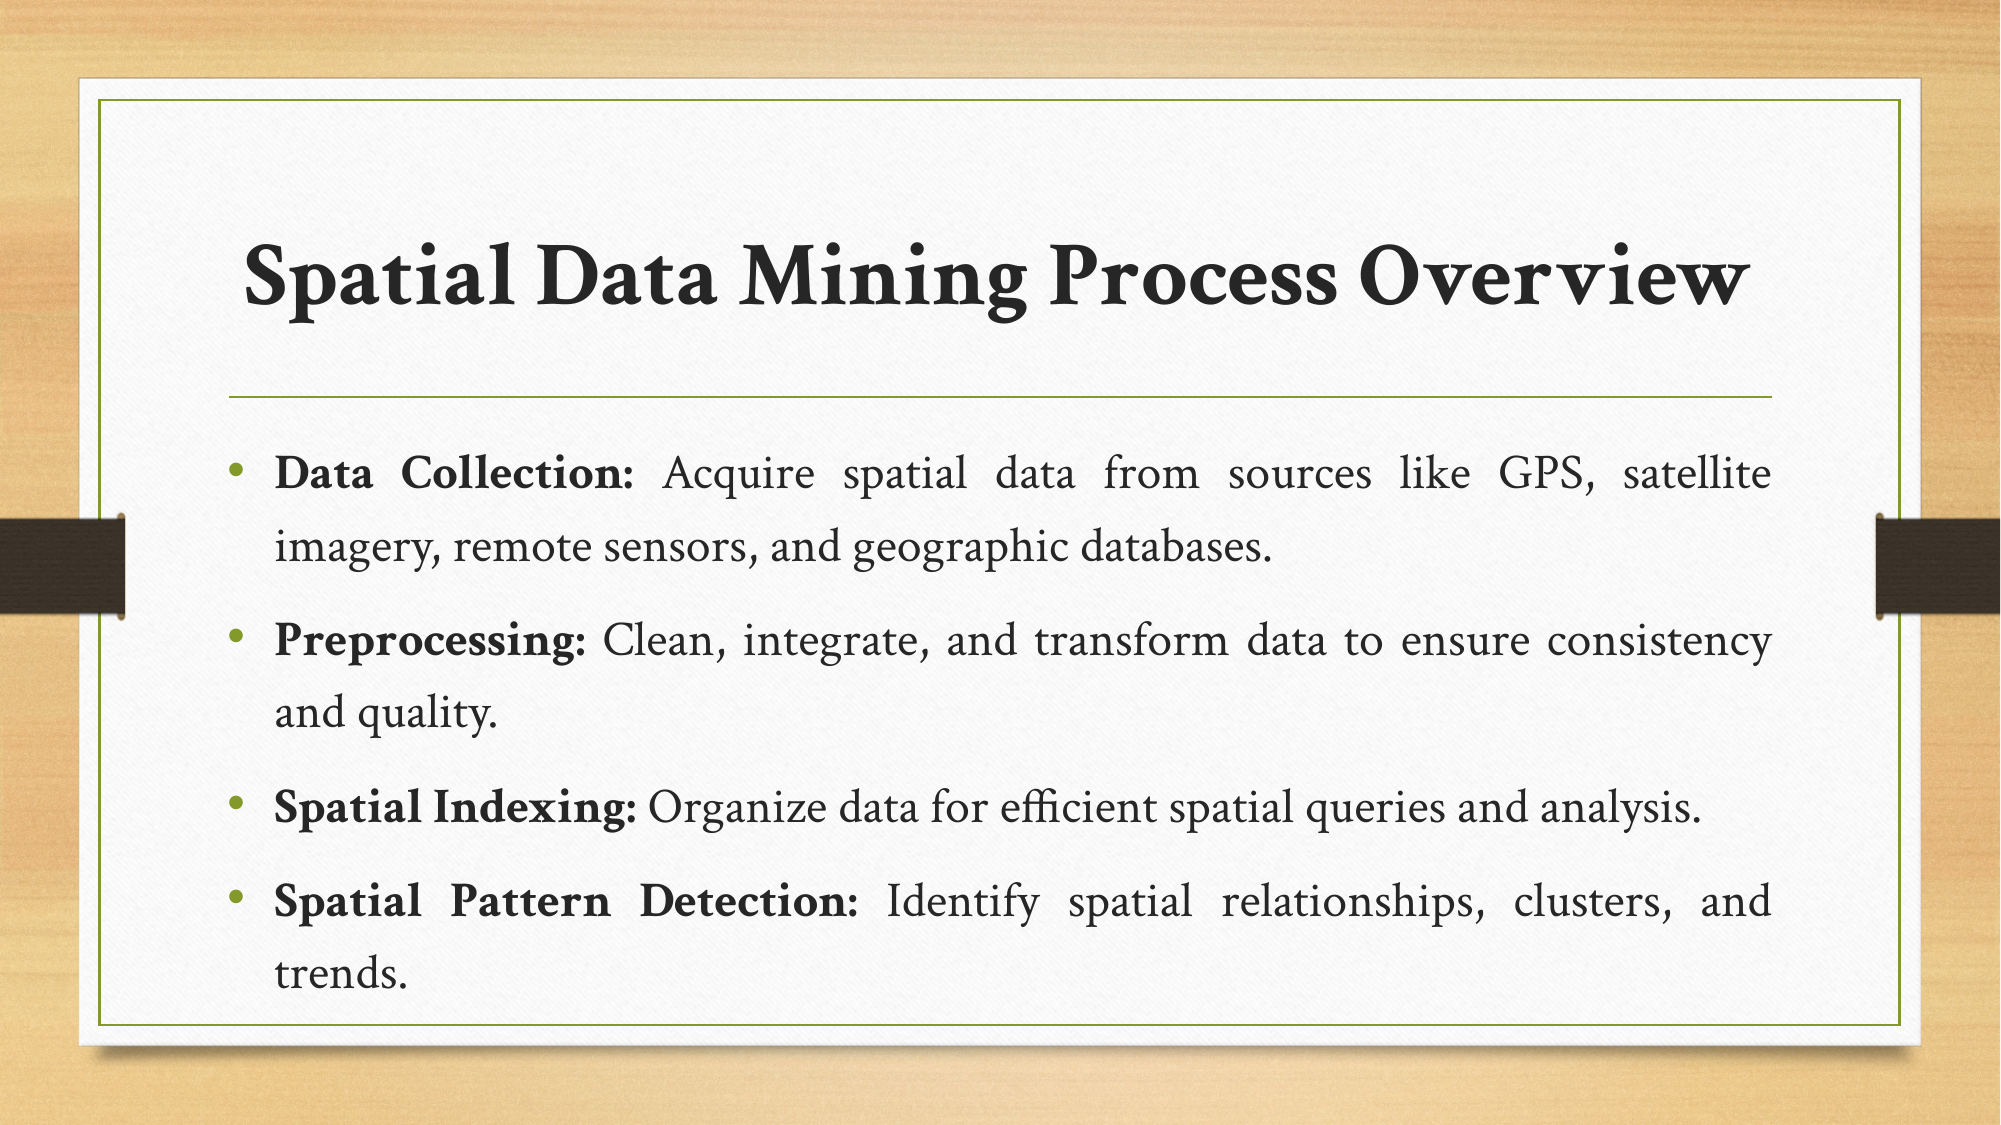

# Spatial Data Mining Process Overview
Data Collection: Acquire spatial data from sources like GPS, satellite imagery, remote sensors, and geographic databases.
Preprocessing: Clean, integrate, and transform data to ensure consistency and quality.
Spatial Indexing: Organize data for efficient spatial queries and analysis.
Spatial Pattern Detection: Identify spatial relationships, clusters, and trends.